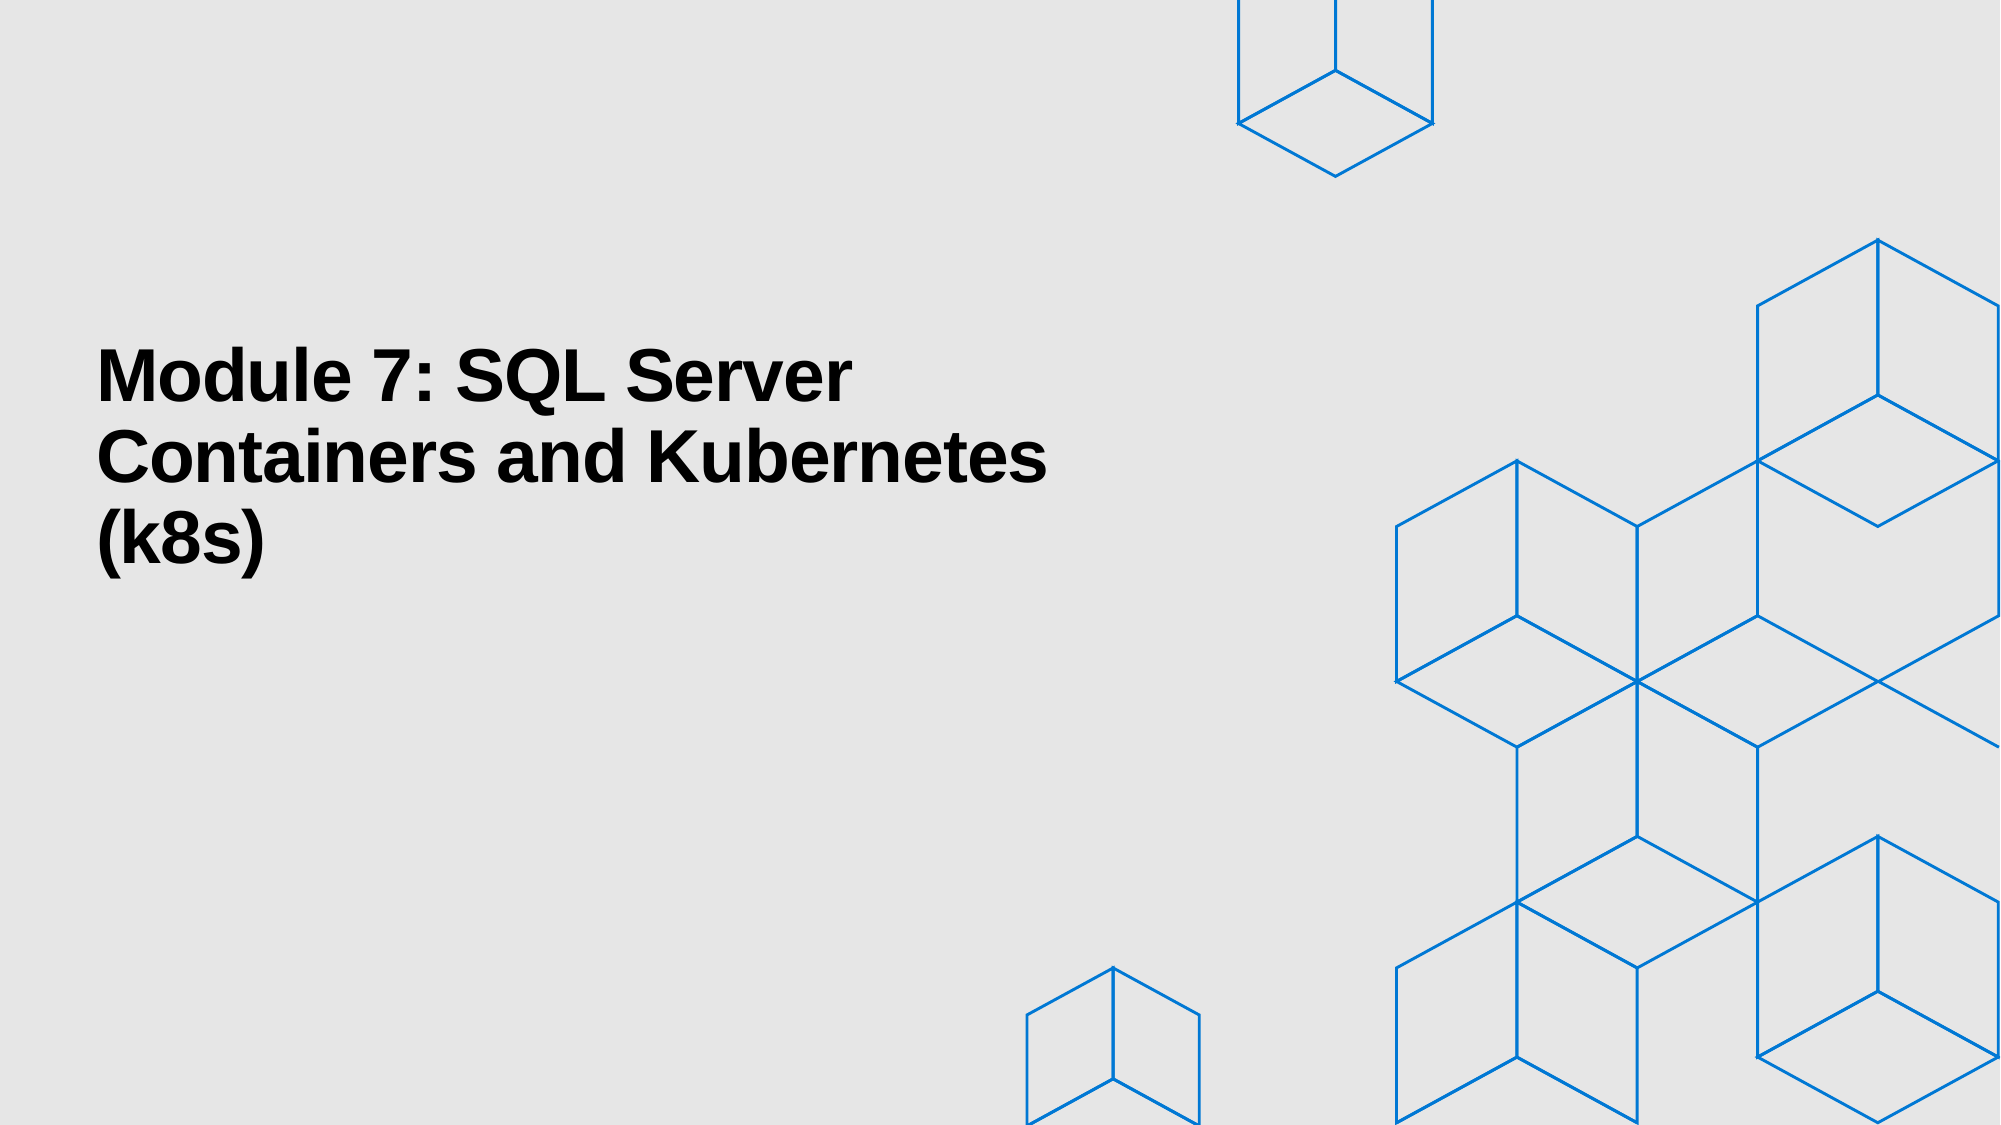

# Module 7: SQL Server Containers and Kubernetes (k8s)